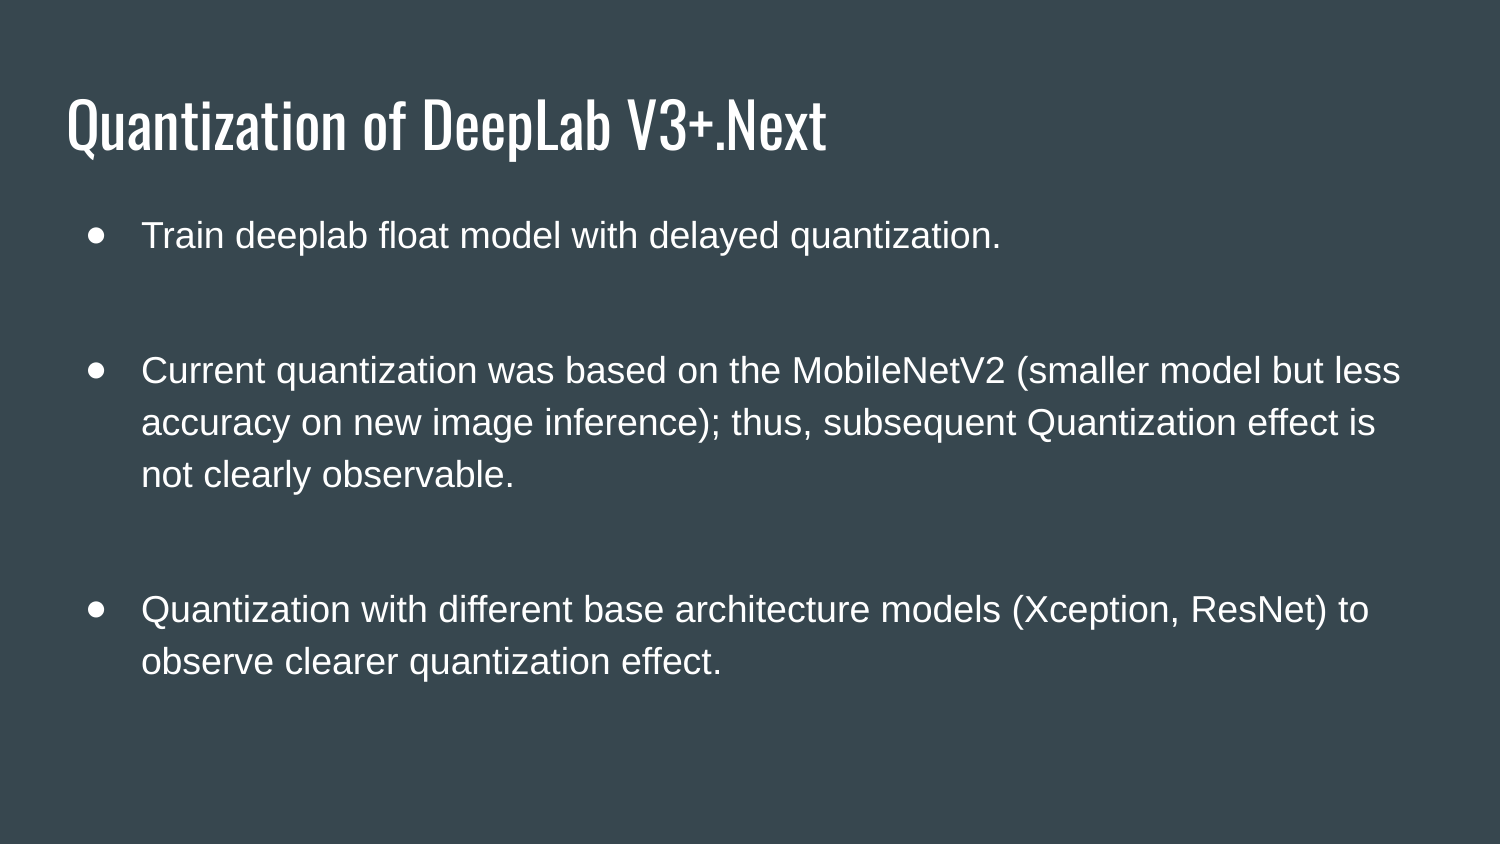

# Quantization of DeepLab V3+.Next
Train deeplab float model with delayed quantization.

Current quantization was based on the MobileNetV2 (smaller model but less accuracy on new image inference); thus, subsequent Quantization effect is not clearly observable.

Quantization with different base architecture models (Xception, ResNet) to observe clearer quantization effect.